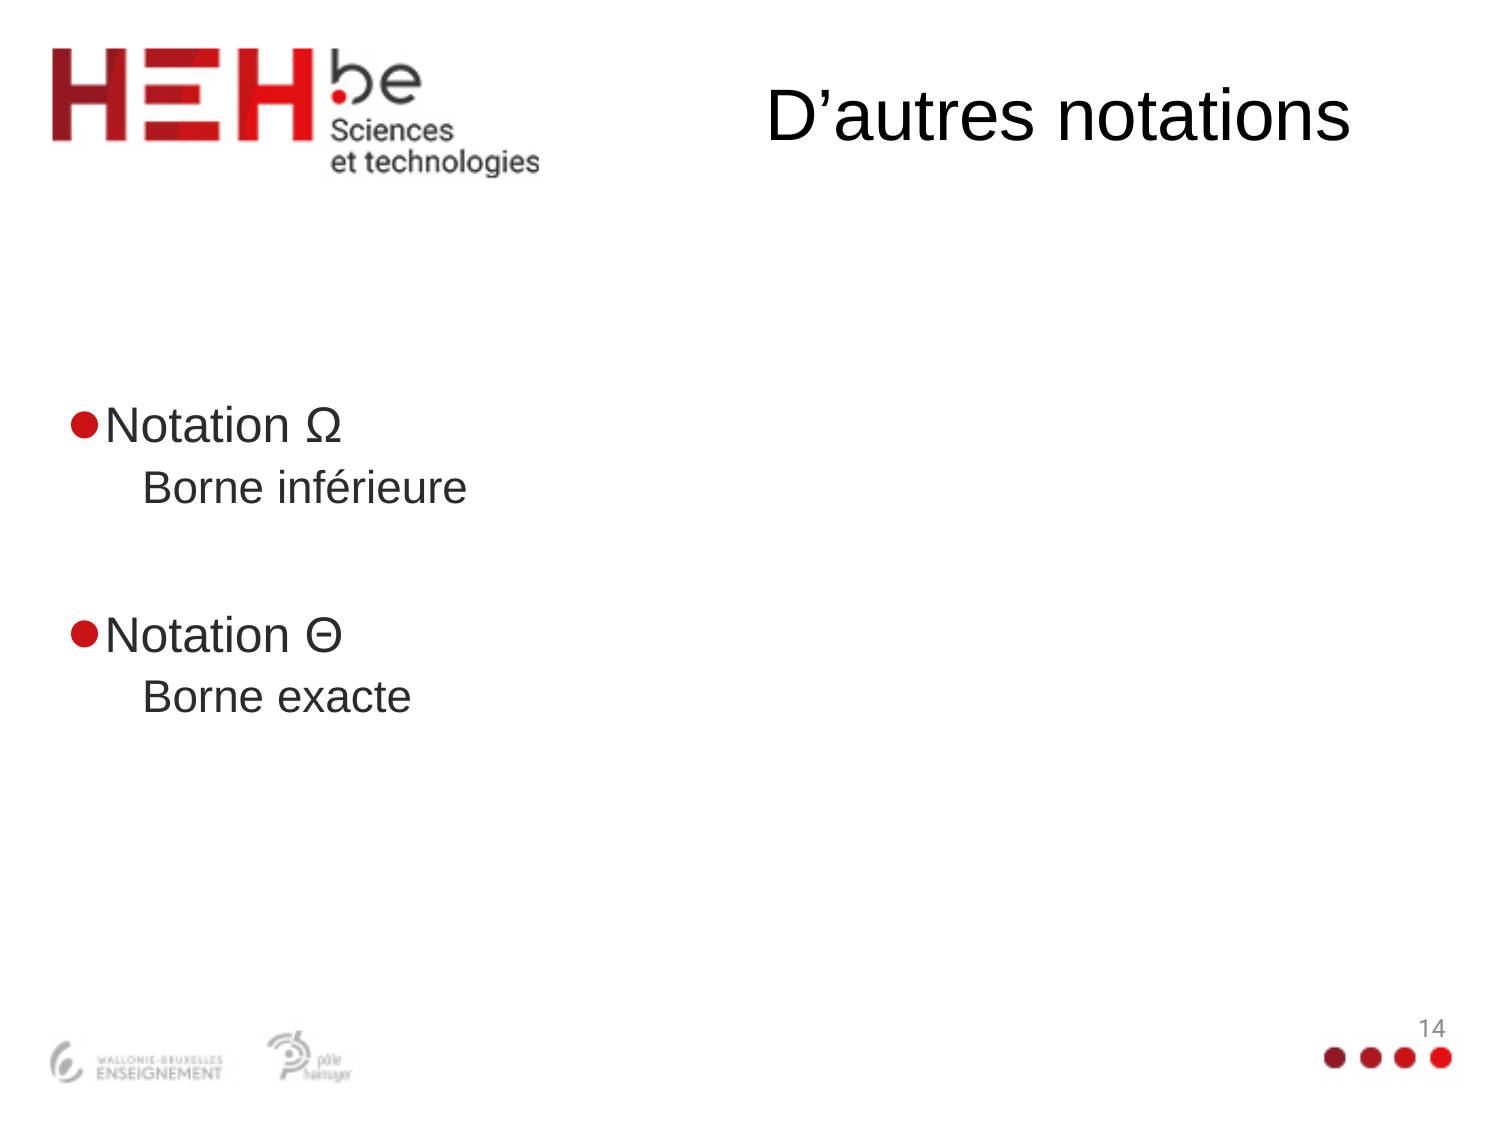

# D’autres notations

Notation Ω
Borne inférieure

Notation Θ
Borne exacte
14